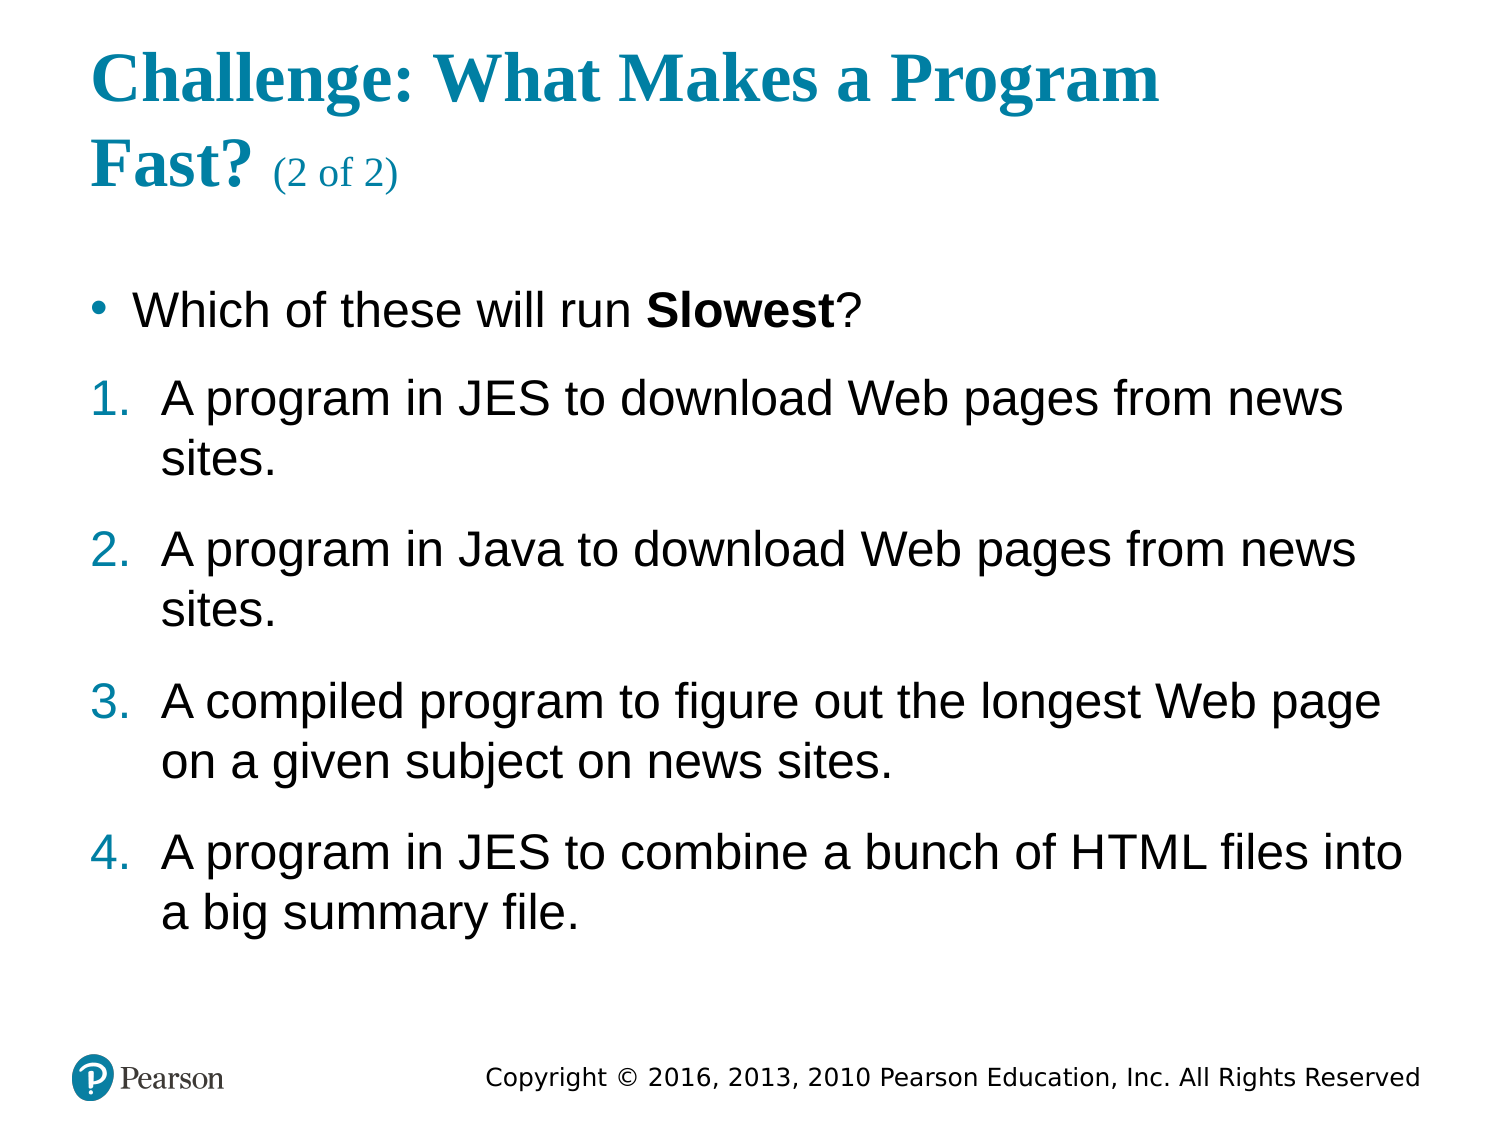

# Challenge: What Makes a Program Fast? (2 of 2)
Which of these will run Slowest?
A program in J E S to download Web pages from news sites.
A program in Java to download Web pages from news sites.
A compiled program to figure out the longest Web page on a given subject on news sites.
A program in J E S to combine a bunch of H T M L files into a big summary file.